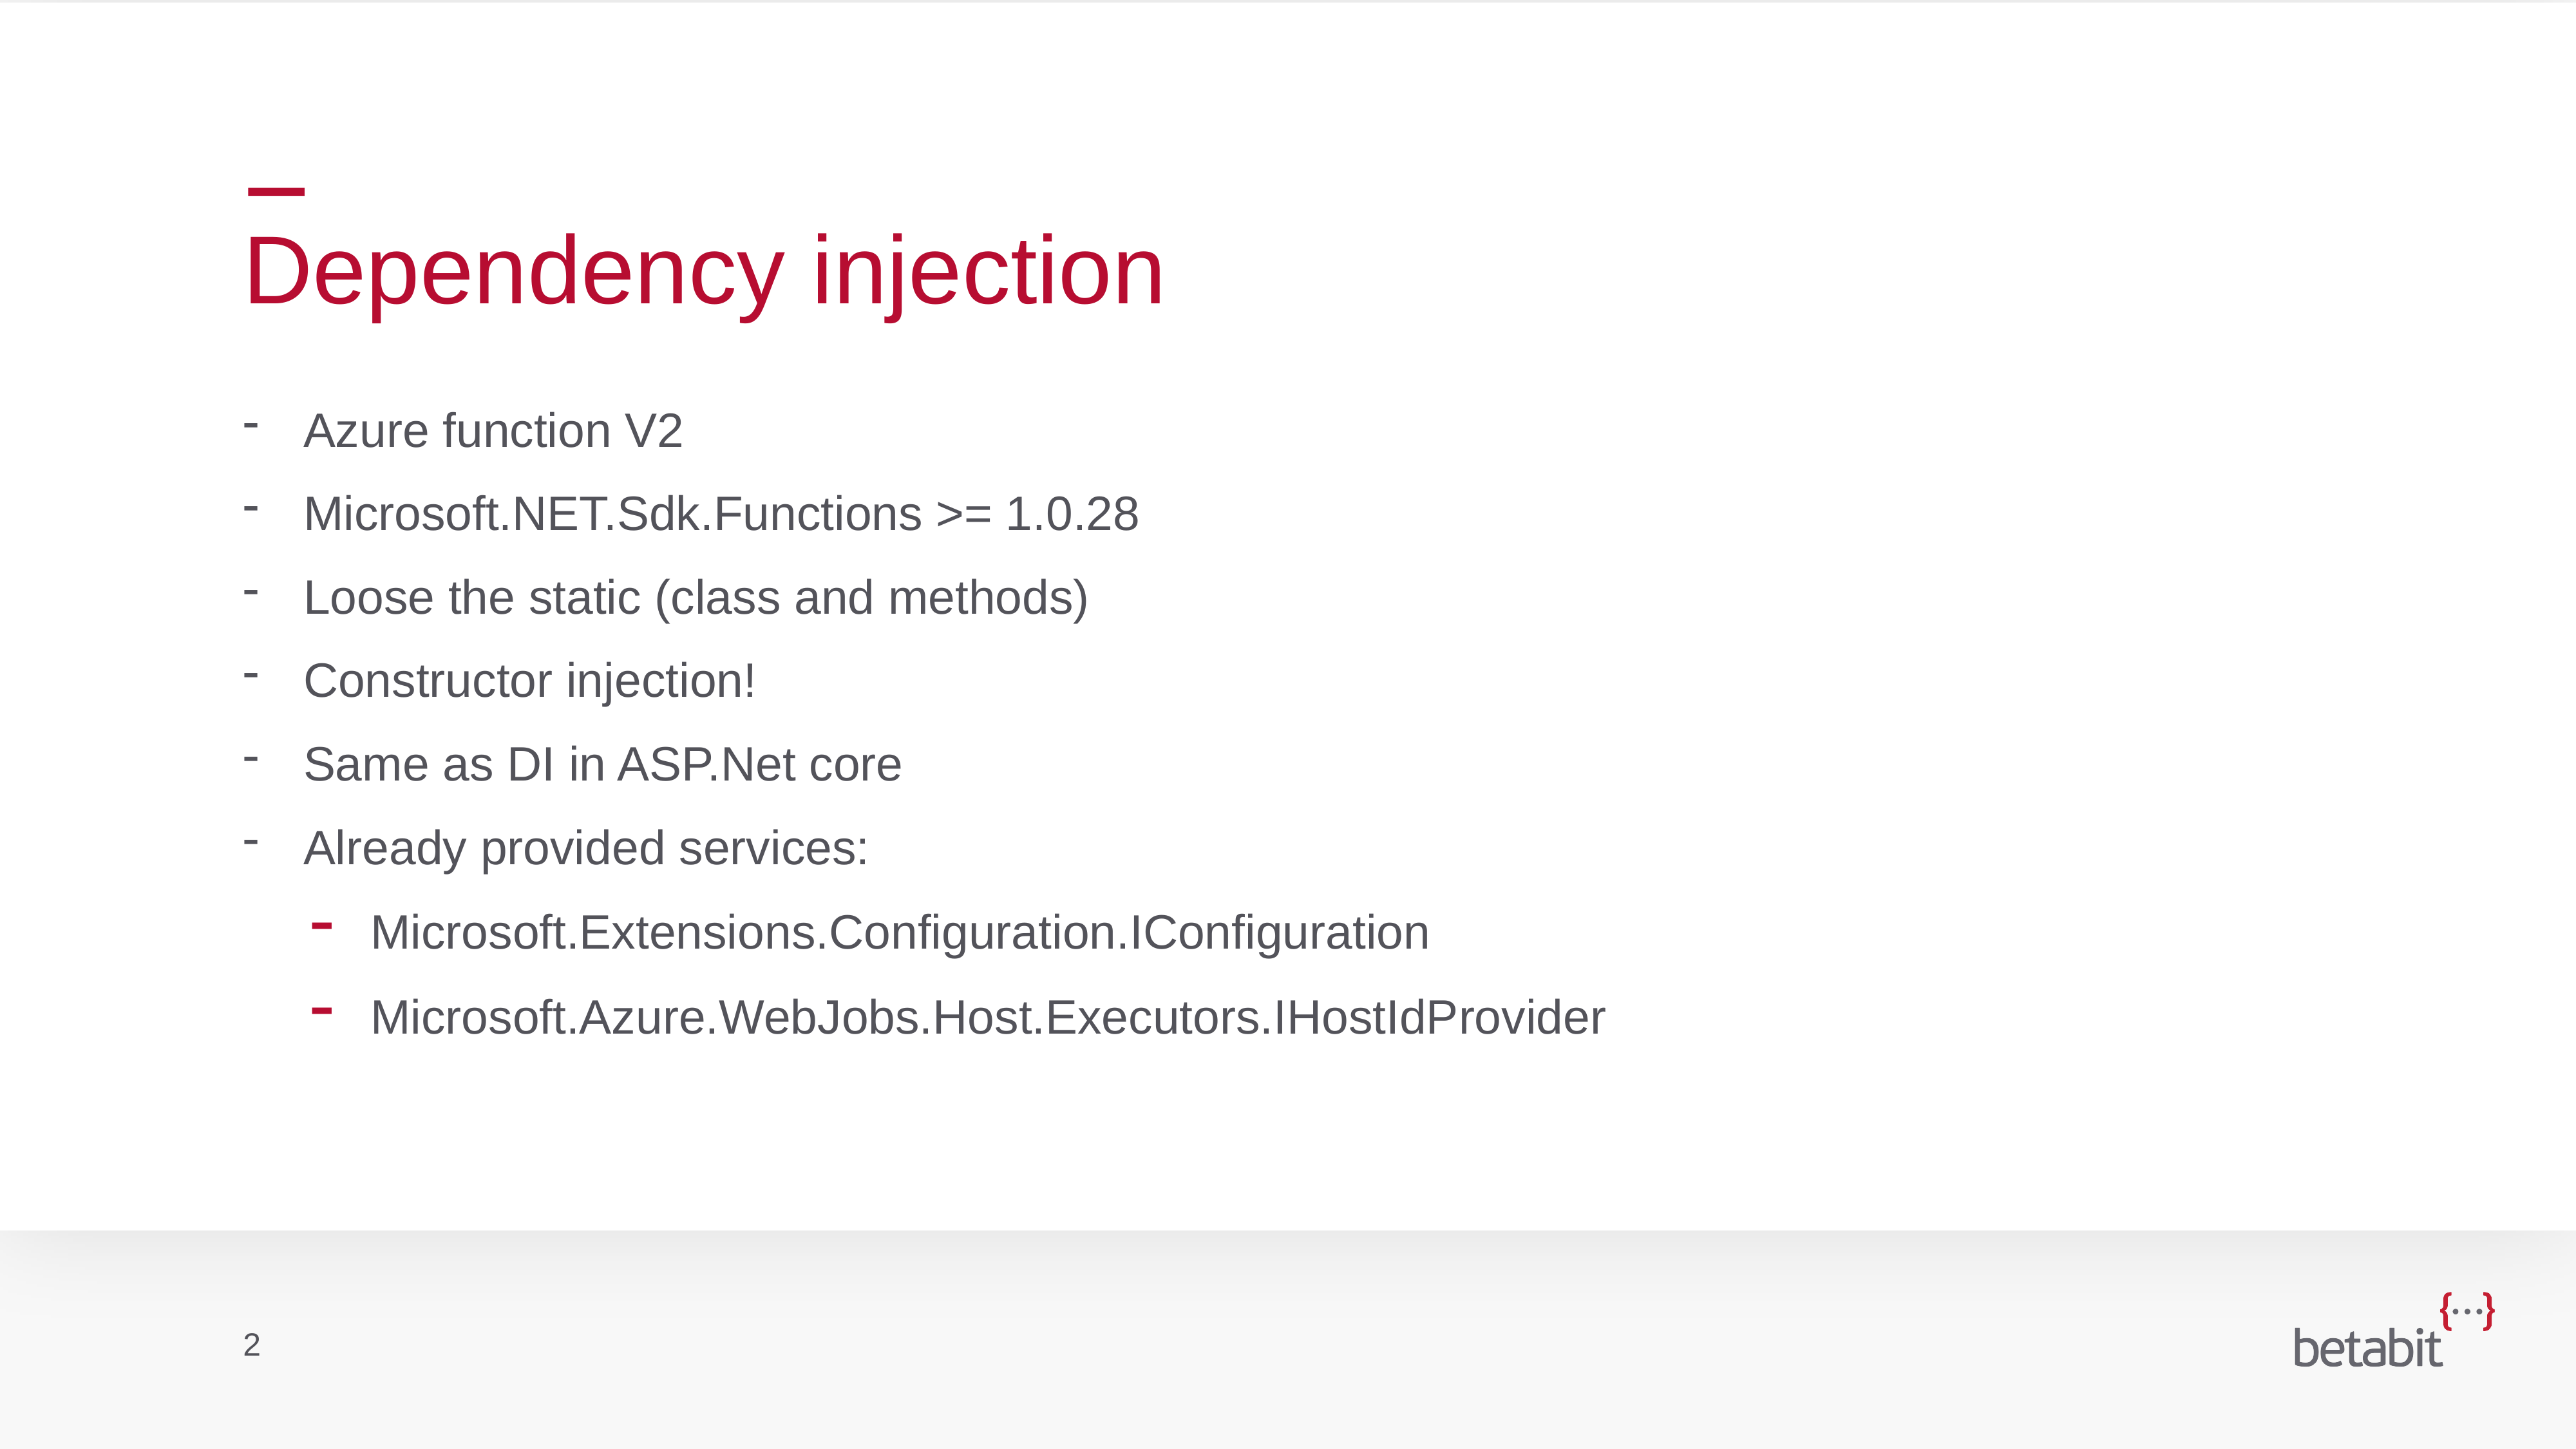

# Dependency injection
Azure function V2
Microsoft.NET.Sdk.Functions >= 1.0.28
Loose the static (class and methods)
Constructor injection!
Same as DI in ASP.Net core
Already provided services:
Microsoft.Extensions.Configuration.IConfiguration
Microsoft.Azure.WebJobs.Host.Executors.IHostIdProvider
2